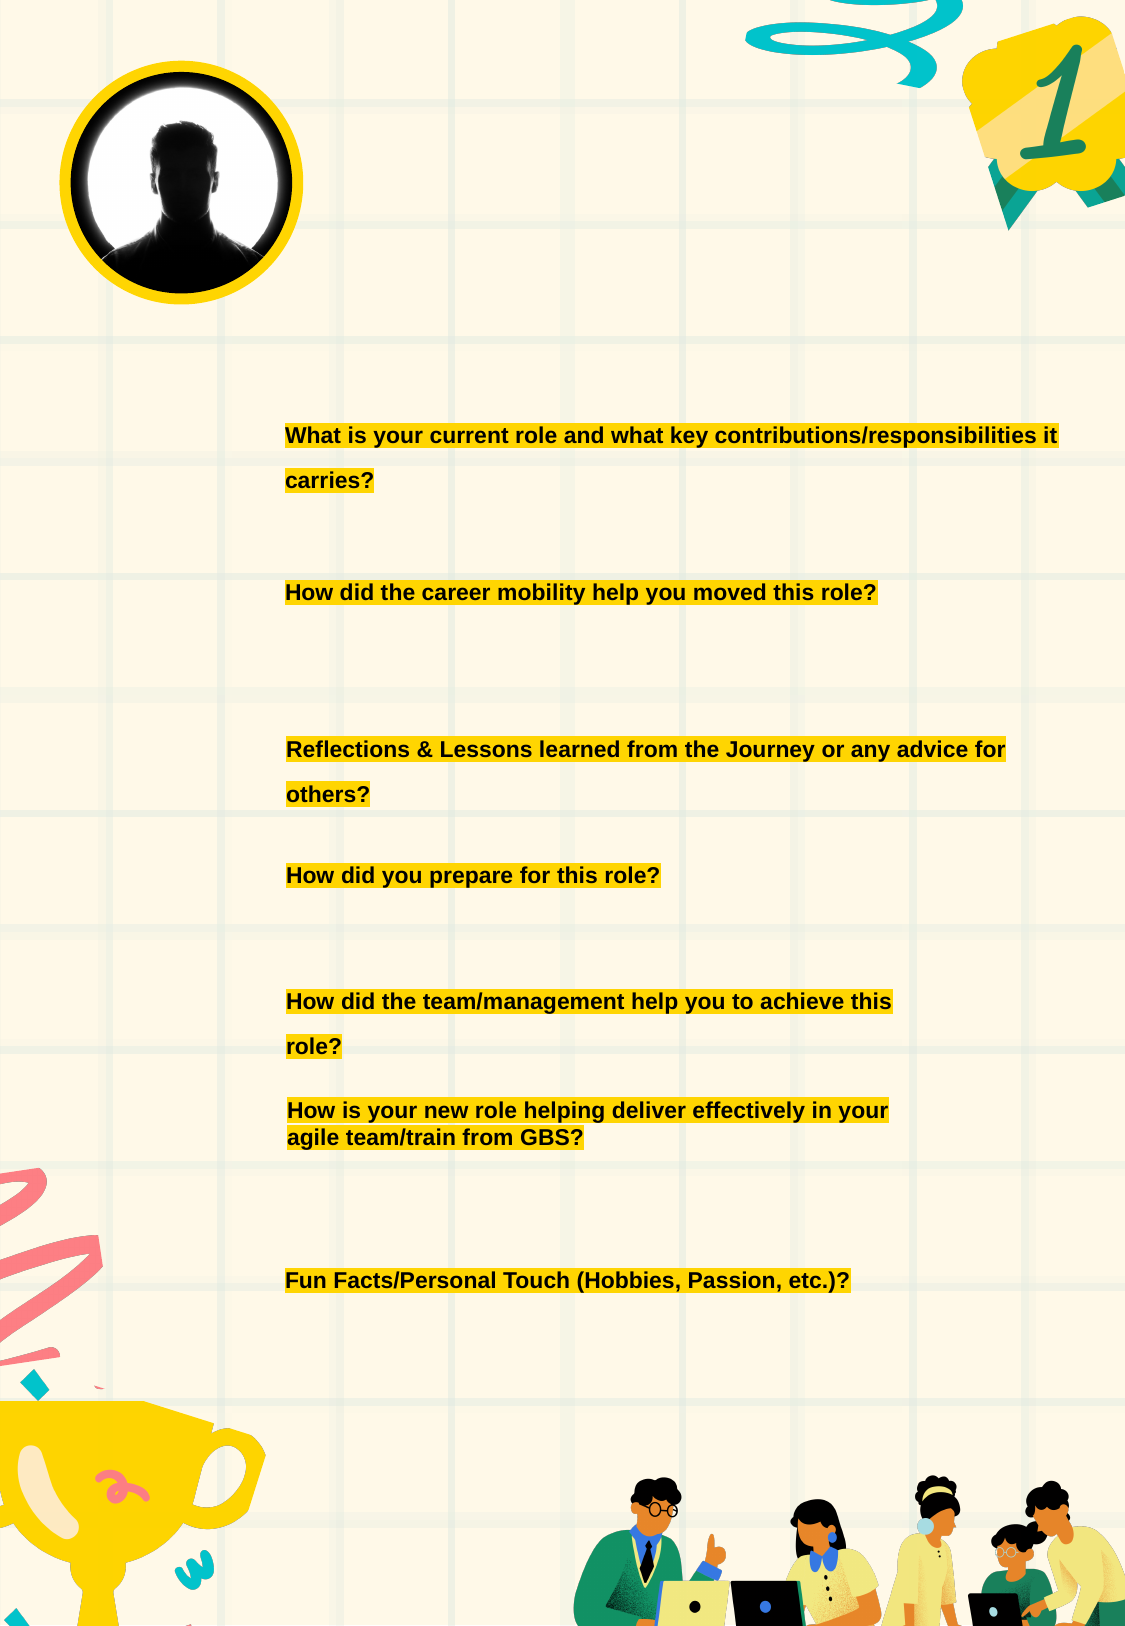

What is your current role and what key contributions/responsibilities it carries?
How did the career mobility help you moved this role?
Reflections & Lessons learned from the Journey or any advice for others?
How did you prepare for this role?
How did the team/management help you to achieve this role?
How is your new role helping deliver effectively in your agile team/train from GBS?

Fun Facts/Personal Touch (Hobbies, Passion, etc.)?